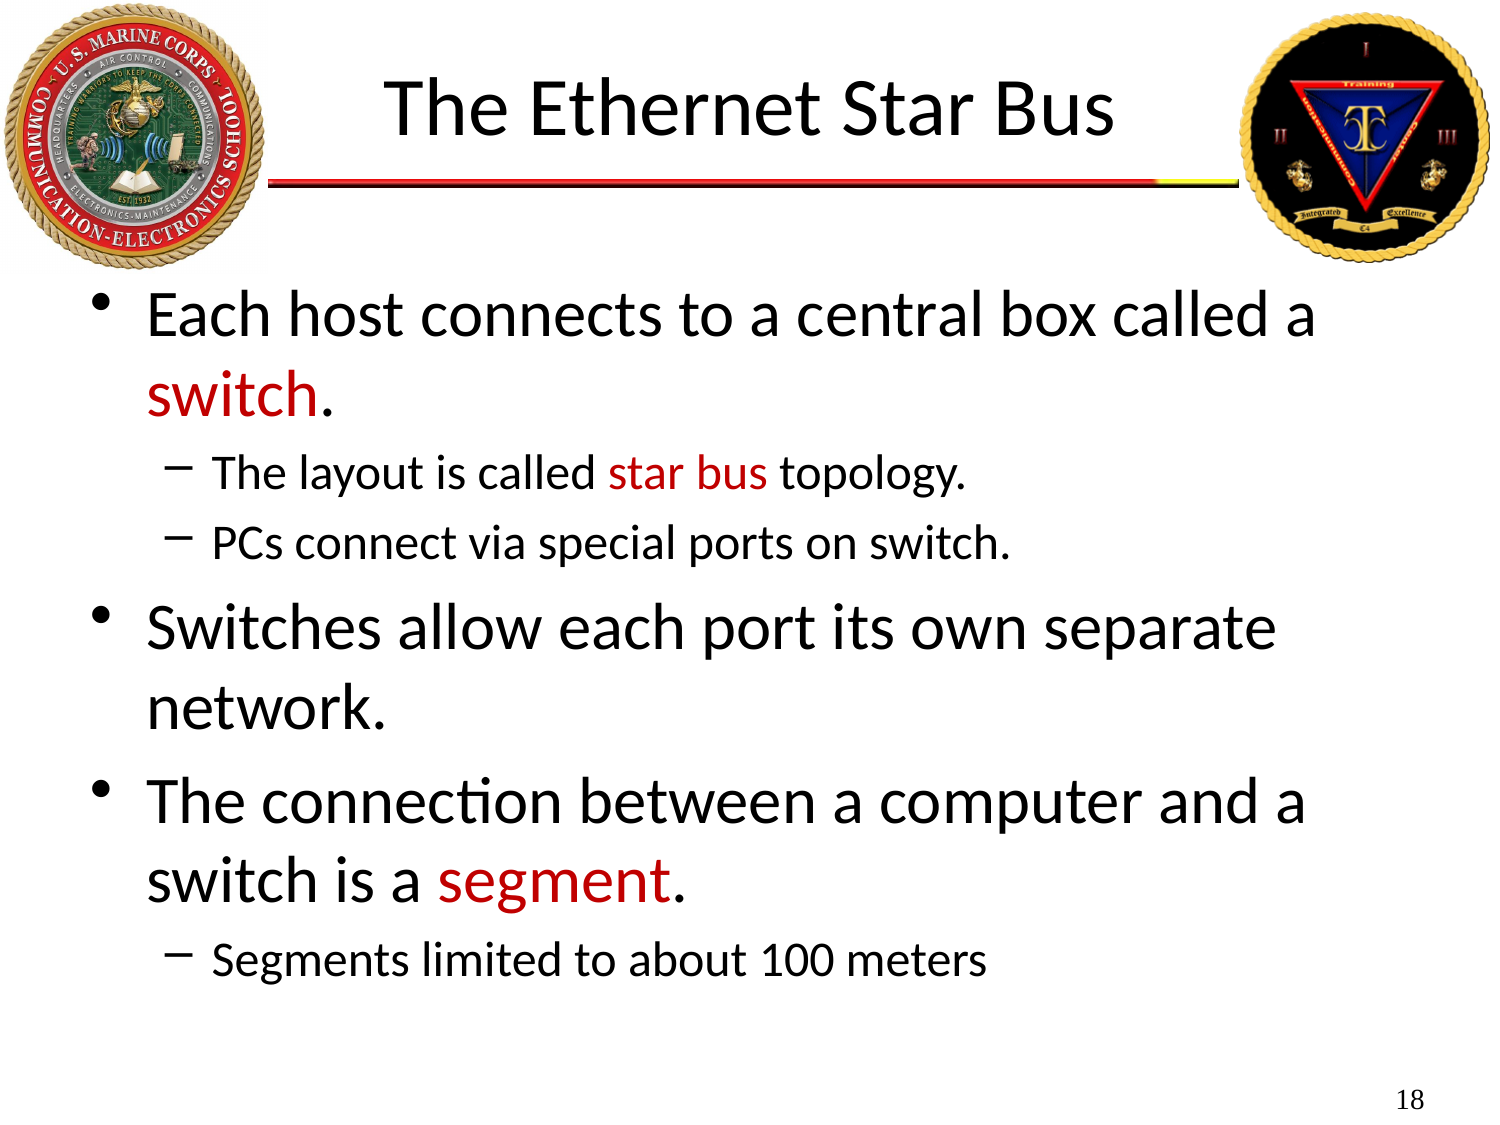

# The Ethernet Star Bus
Each host connects to a central box called a switch.
The layout is called star bus topology.
PCs connect via special ports on switch.
Switches allow each port its own separate network.
The connection between a computer and a switch is a segment.
Segments limited to about 100 meters